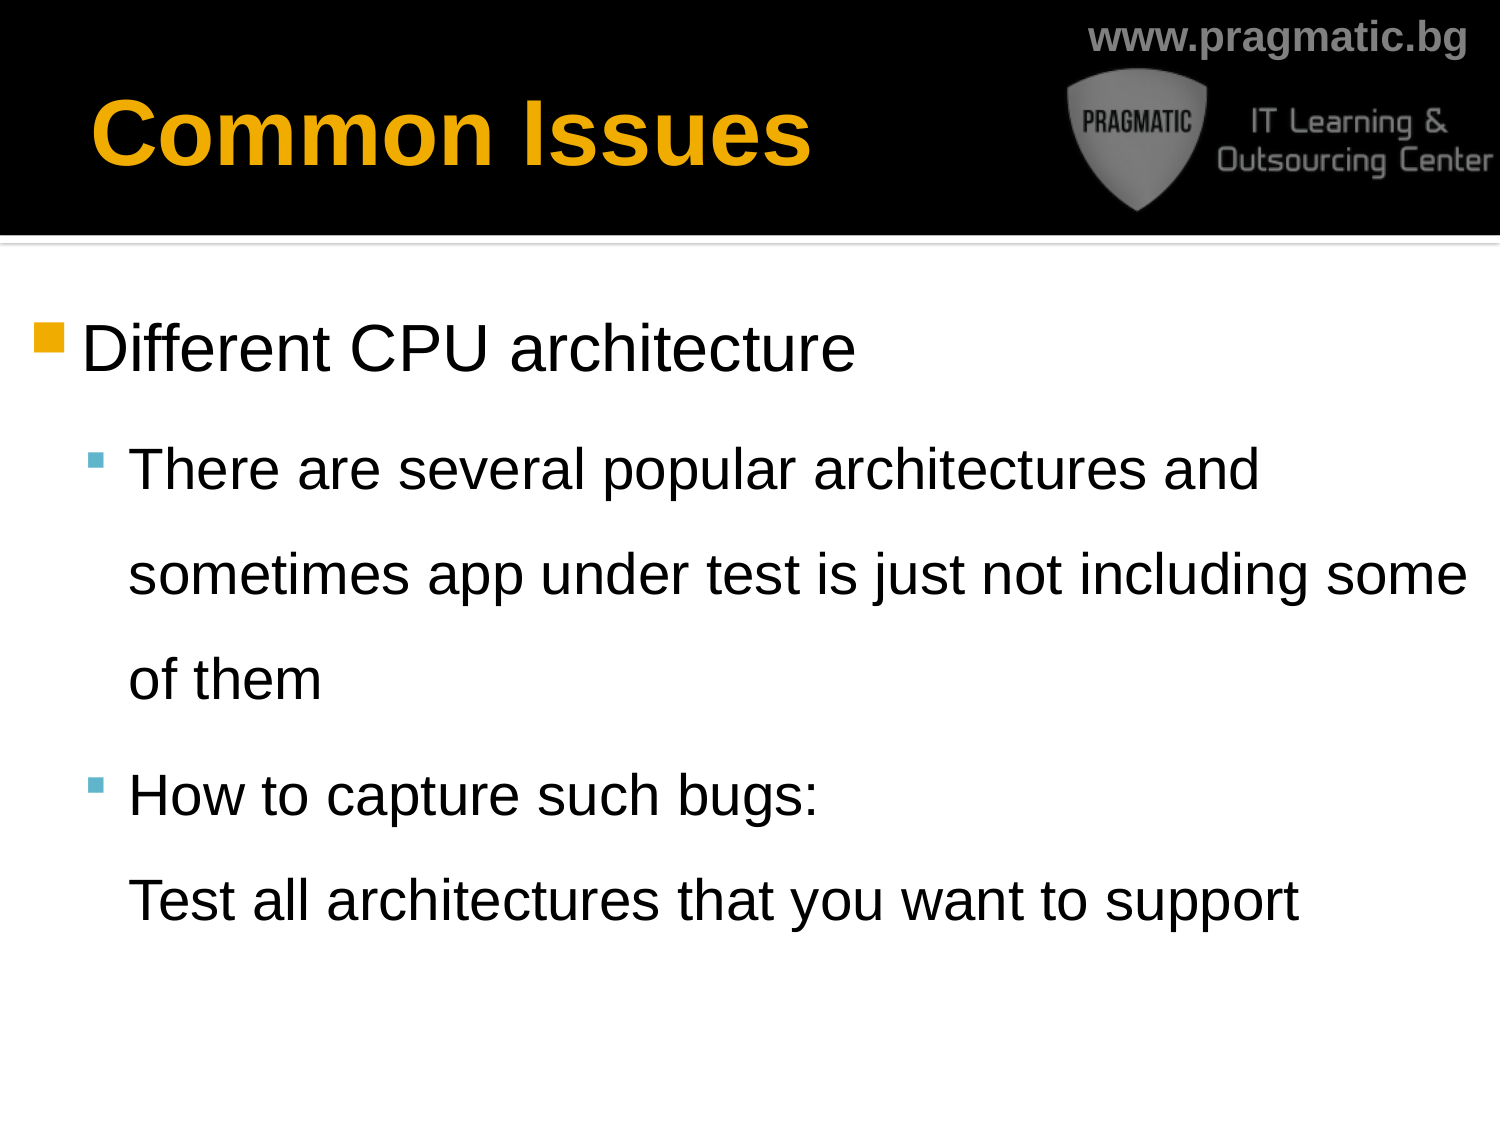

# Common Issues
Different CPU architecture
There are several popular architectures and sometimes app under test is just not including some of them
How to capture such bugs:
Test all architectures that you want to support